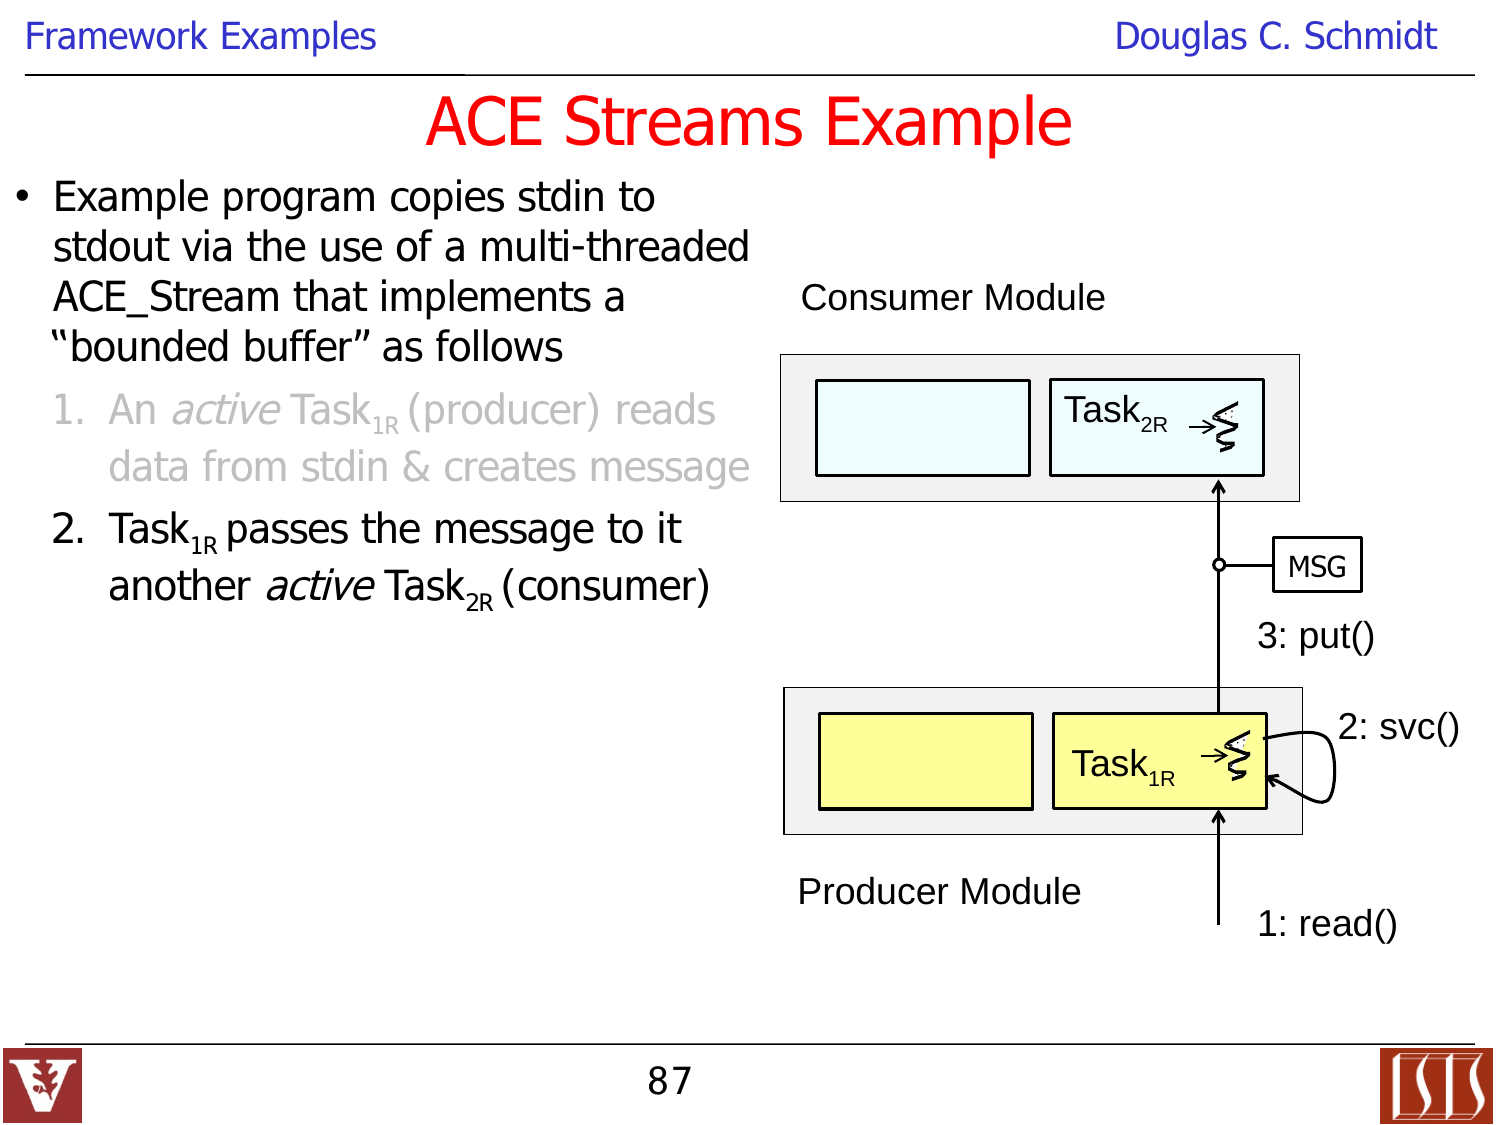

# ACE Streams Example
Example program copies stdin to stdout via the use of a multi-threaded ACE_Stream that implements a “bounded buffer” as follows
An active Task1R (producer) reads data from stdin & creates message
Task1R passes the message to it
another active Task2R (consumer)
Consumer Module

Task2R

MSG
3: put()

2: svc()

Task1R
Producer Module
1: read()